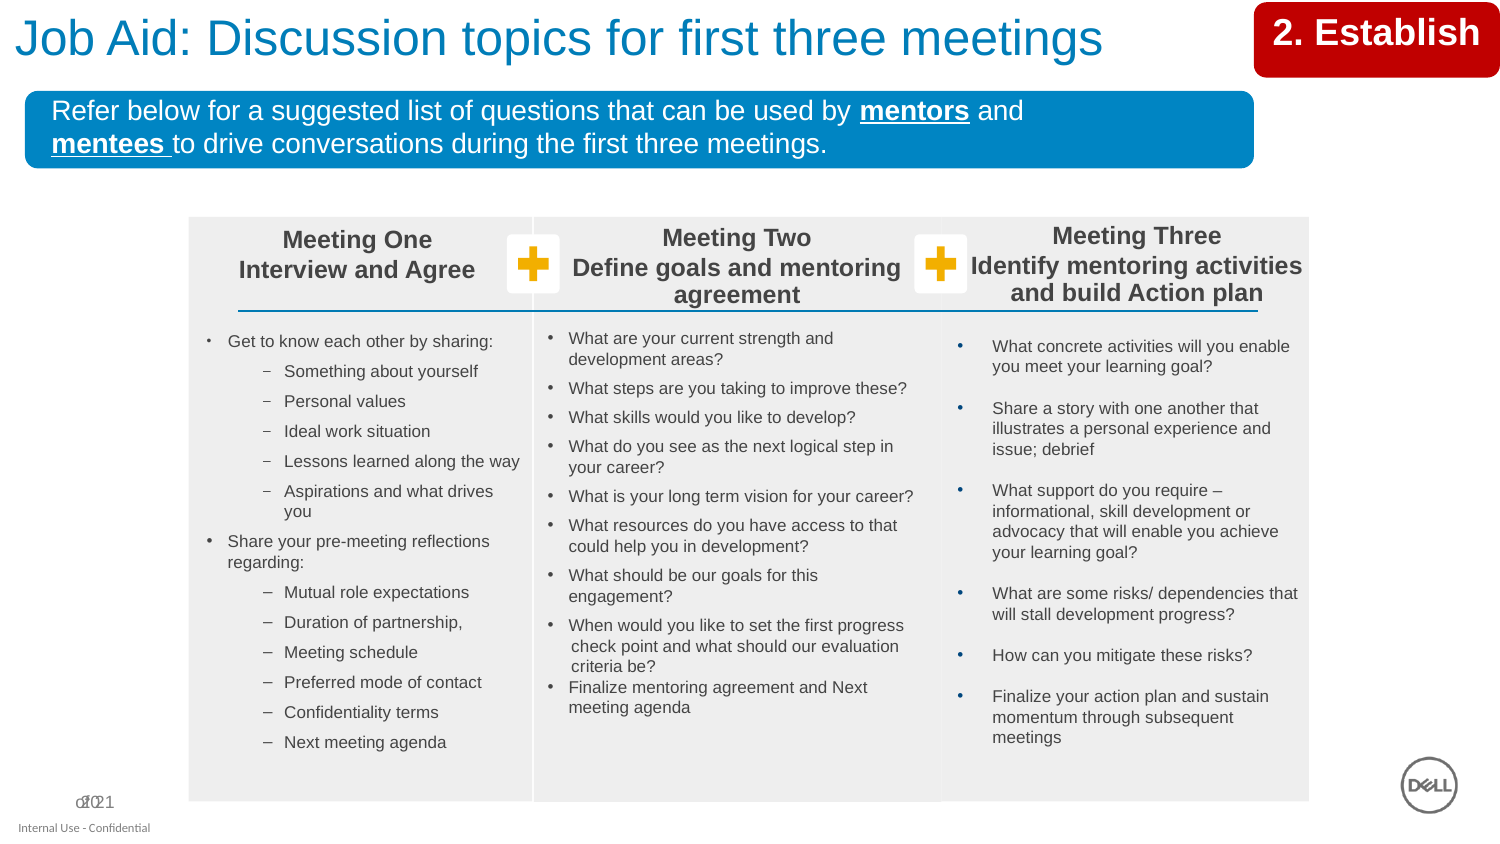

Job Aid: Discussion topics for first three meetings
2. Establish

Refer below for a suggested list of questions that can be used by mentors and
mentees to drive conversations during the first three meetings.

Meeting Three
Identify mentoring activities and build Action plan
Meeting Two
Define goals and mentoring agreement
Meeting One
Interview and Agree

What are your current strength and development areas?
What steps are you taking to improve these?
What skills would you like to develop?
What do you see as the next logical step in your career?
What is your long term vision for your career?
What resources do you have access to that could help you in development?
What should be our goals for this engagement?
When would you like to set the first progress
     check point and what should our evaluation
     criteria be?
Finalize mentoring agreement and Next meeting agenda

Get to know each other by sharing:
Something about yourself
Personal values
Ideal work situation
Lessons learned along the way
Aspirations and what drives you
Share your pre-meeting reflections regarding:
Mutual role expectations
Duration of partnership,
Meeting schedule
Preferred mode of contact
Confidentiality terms
Next meeting agenda
What concrete activities will you enable you meet your learning goal?

Share a story with one another that illustrates a personal experience and issue; debrief

What support do you require – informational, skill development or advocacy that will enable you achieve your learning goal?

What are some risks/ dependencies that will stall development progress?

How can you mitigate these risks?

Finalize your action plan and sustain momentum through subsequent meetings